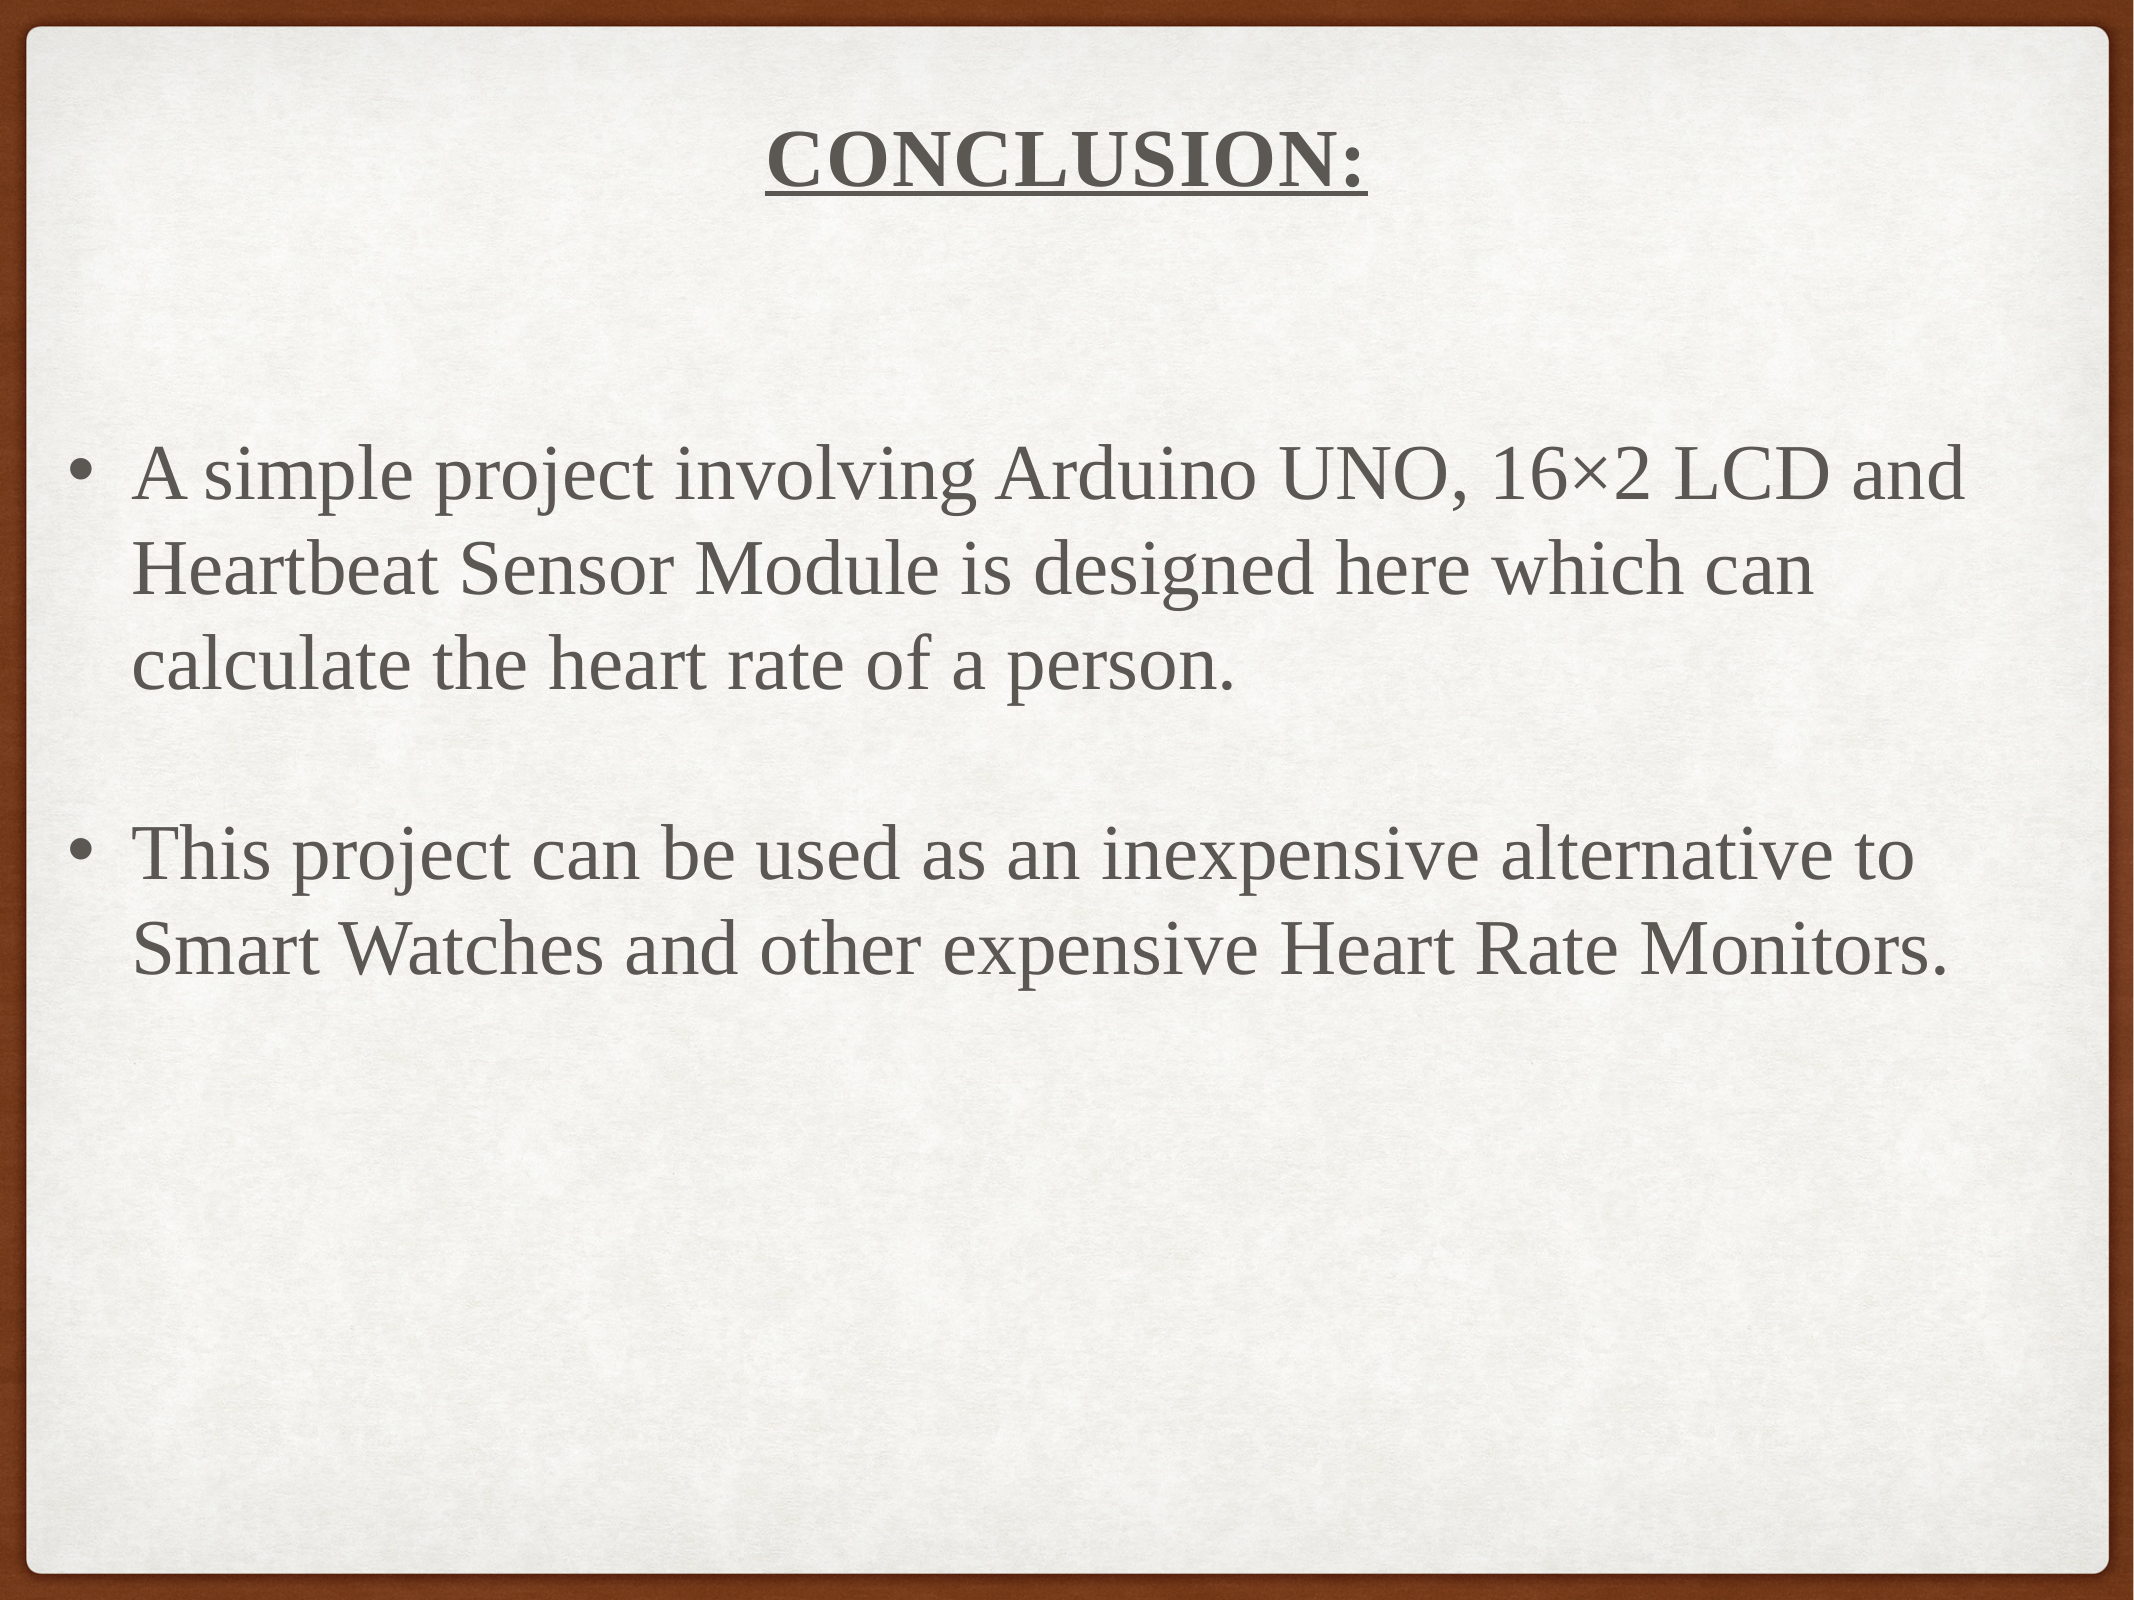

# Conclusion:

A simple project involving Arduino UNO, 16×2 LCD and Heartbeat Sensor Module is designed here which can calculate the heart rate of a person.

This project can be used as an inexpensive alternative to Smart Watches and other expensive Heart Rate Monitors.